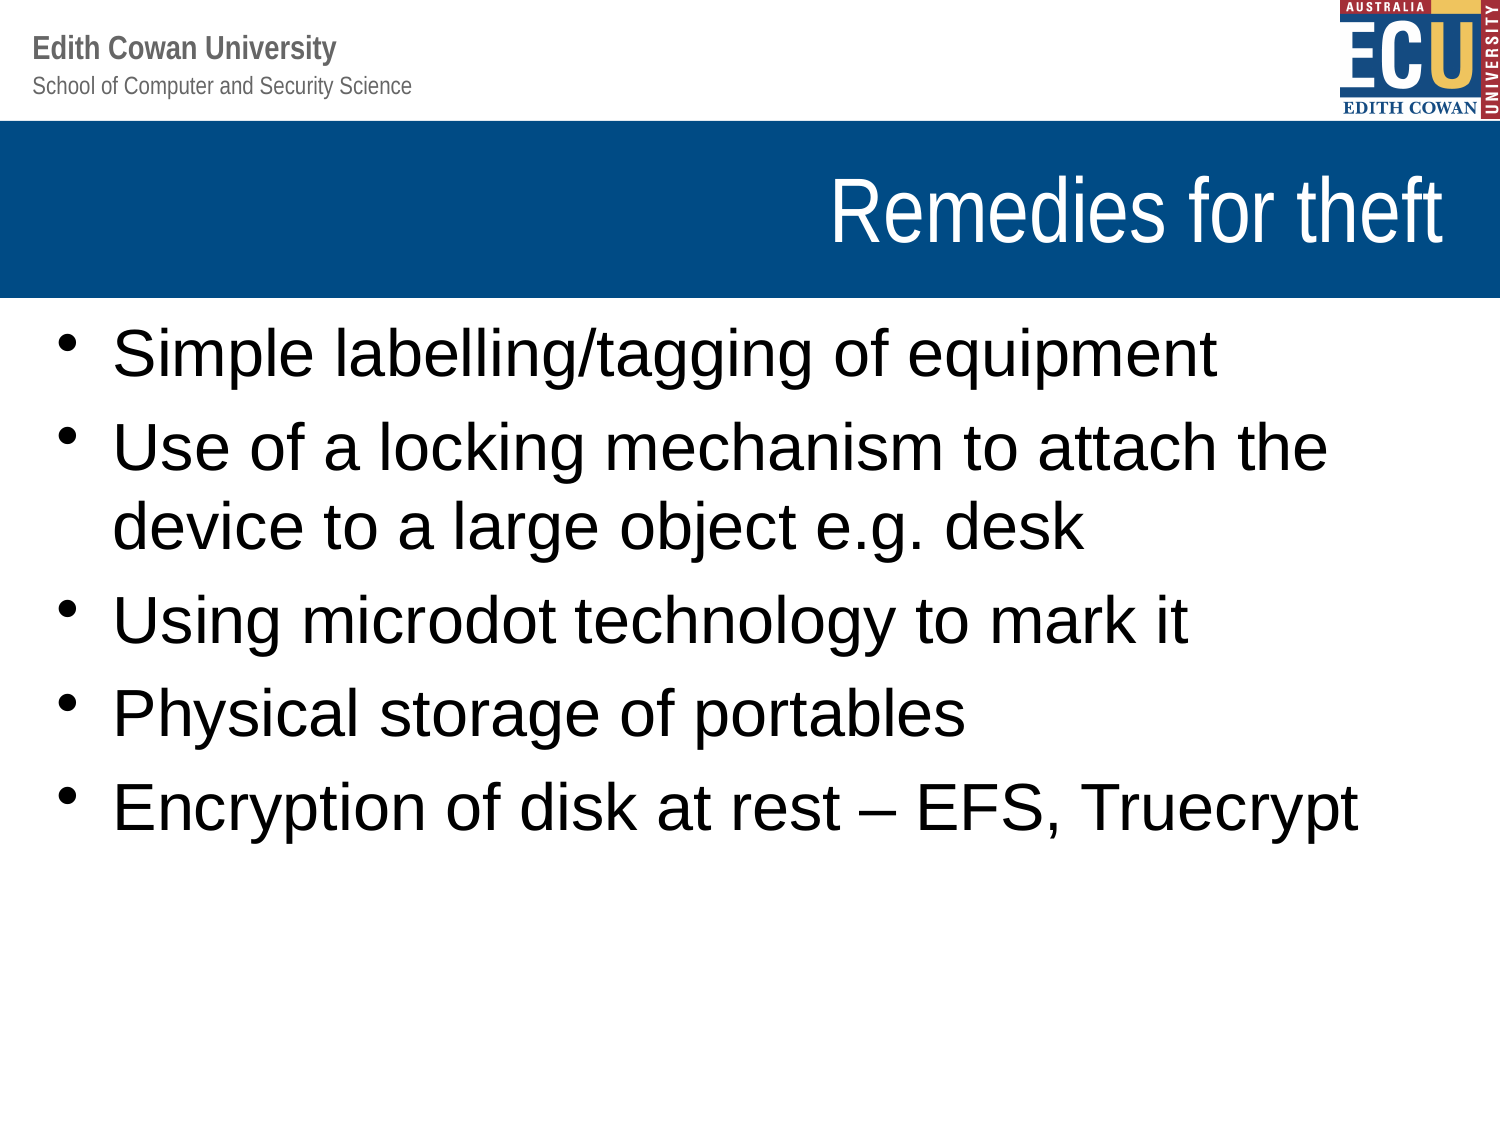

# Remedies for theft
Simple labelling/tagging of equipment
Use of a locking mechanism to attach the device to a large object e.g. desk
Using microdot technology to mark it
Physical storage of portables
Encryption of disk at rest – EFS, Truecrypt